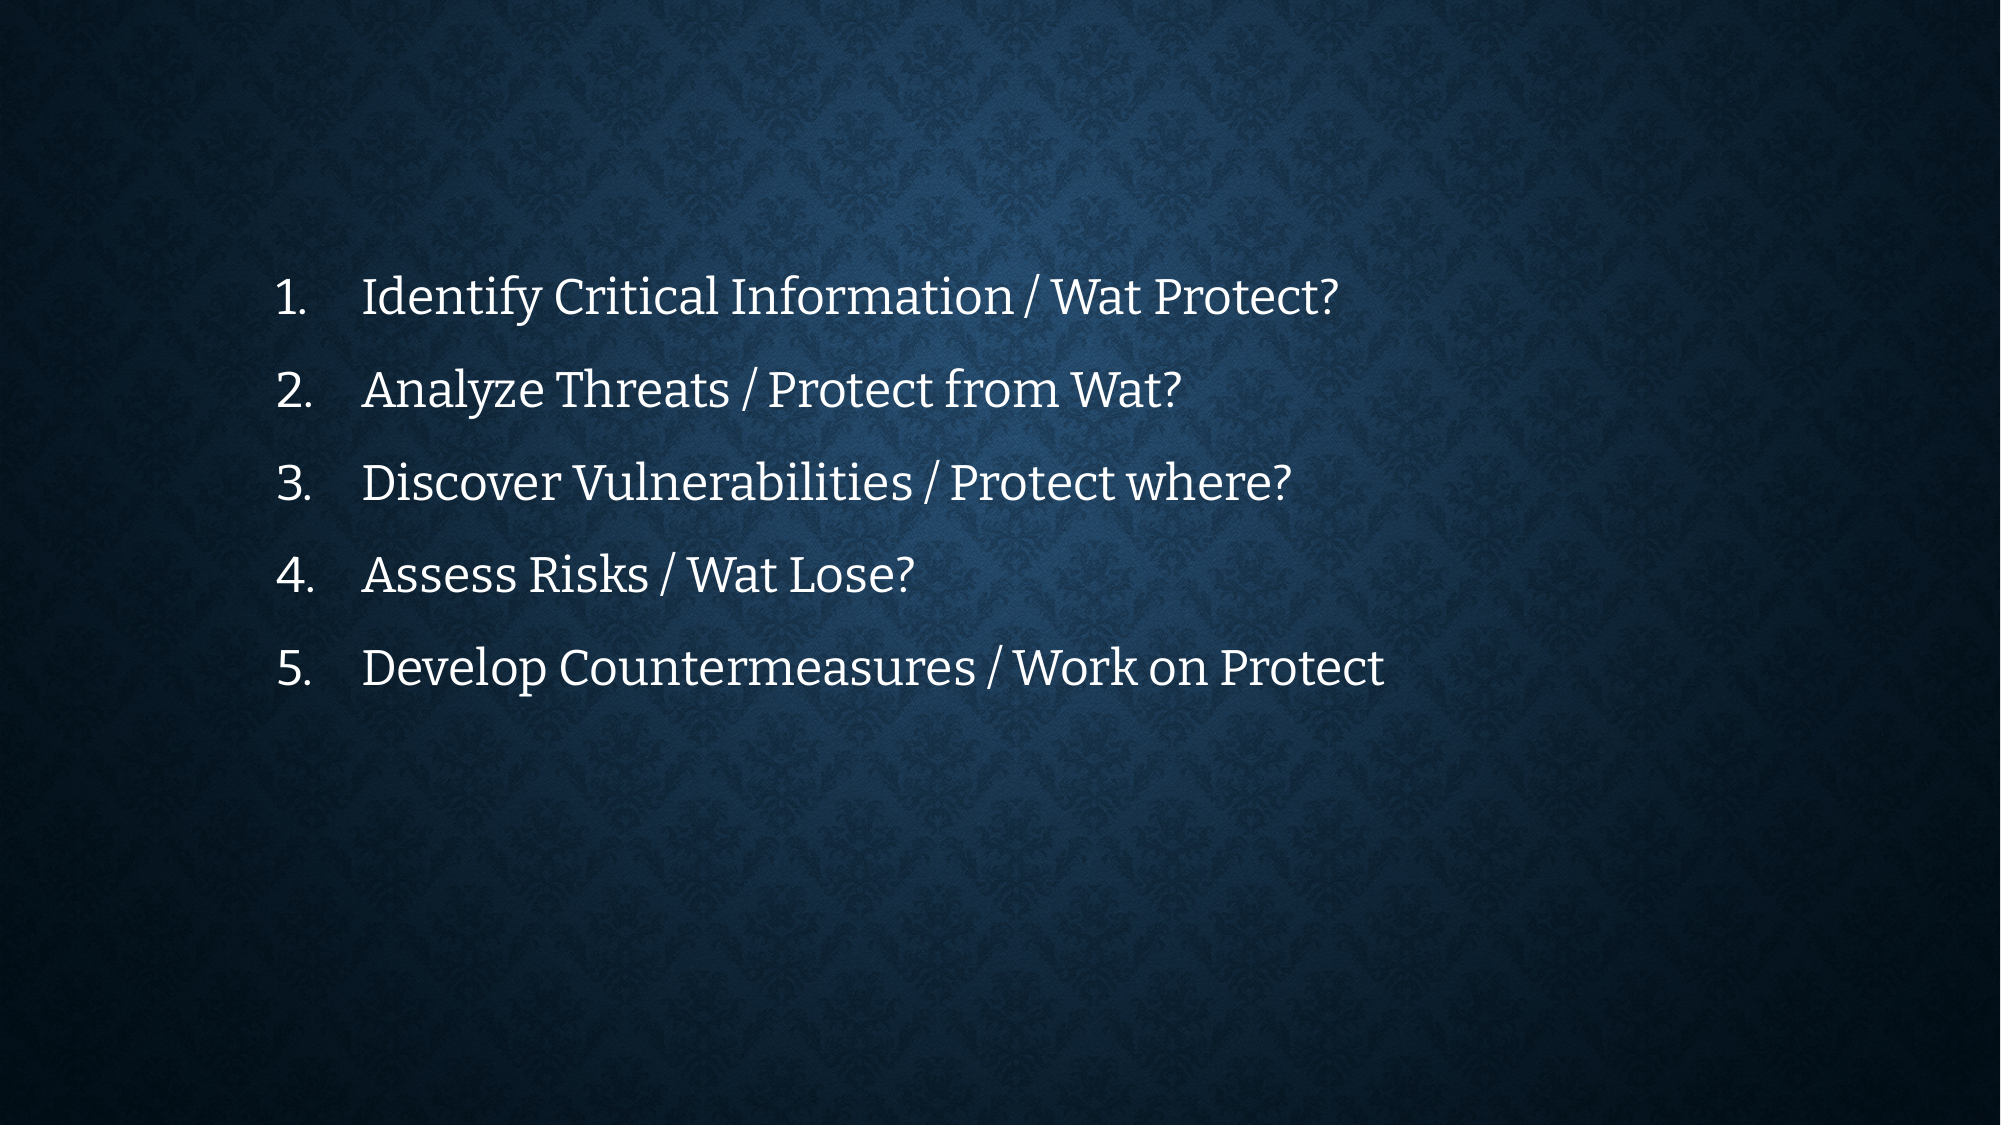

#
Identify Critical Information / Wat Protect?
Analyze Threats / Protect from Wat?
Discover Vulnerabilities / Protect where?
Assess Risks / Wat Lose?
Develop Countermeasures / Work on Protect